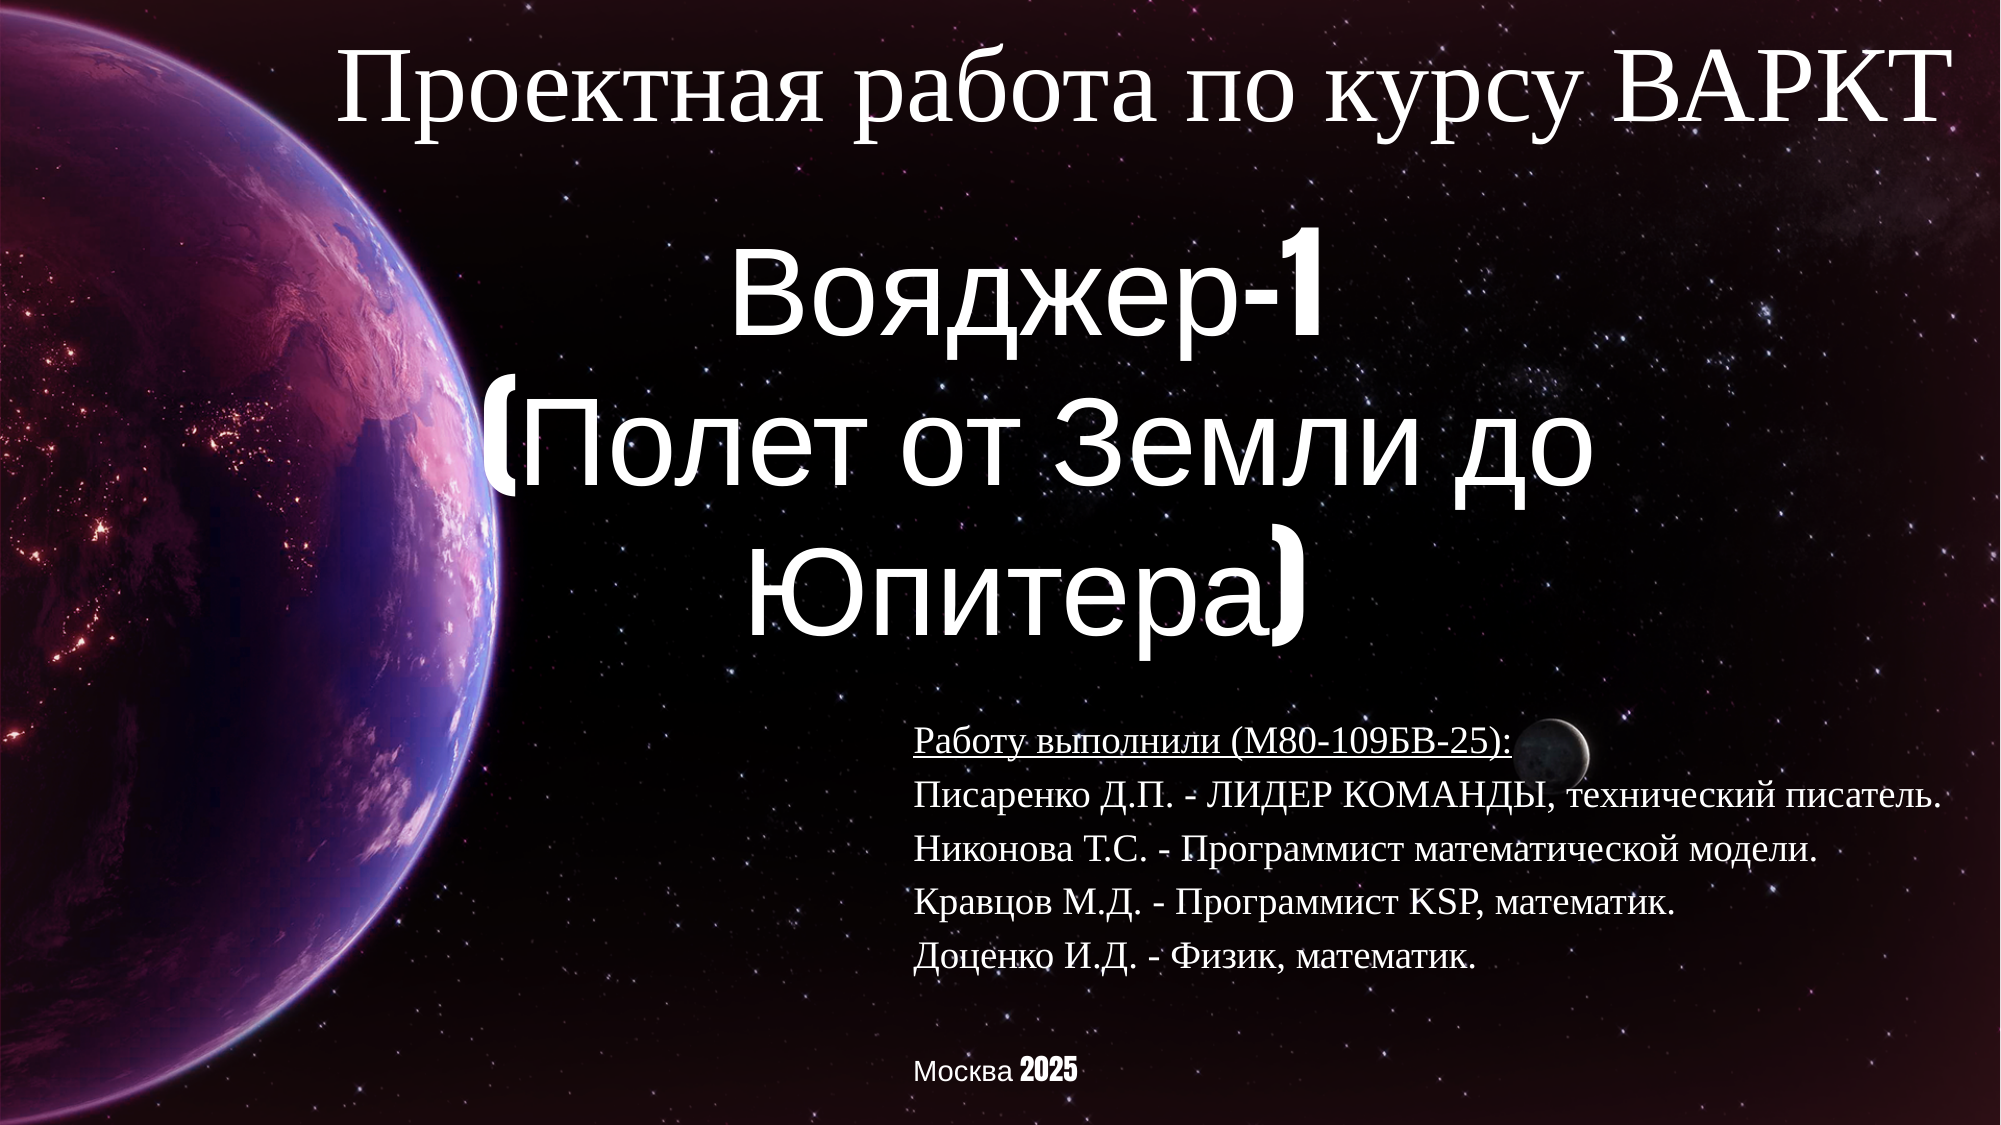

Проектная работа по курсу ВАРКТ
# Вояджер-1 (Полет от Земли до Юпитера)
Работу выполнили (М80-109БВ-25):
Писаренко Д.П. - ЛИДЕР КОМАНДЫ, технический писатель.
Никонова Т.С. - Программист математической модели.
Кравцов М.Д. - Программист KSP, математик.
Доценко И.Д. - Физик, математик.
Москва 2025